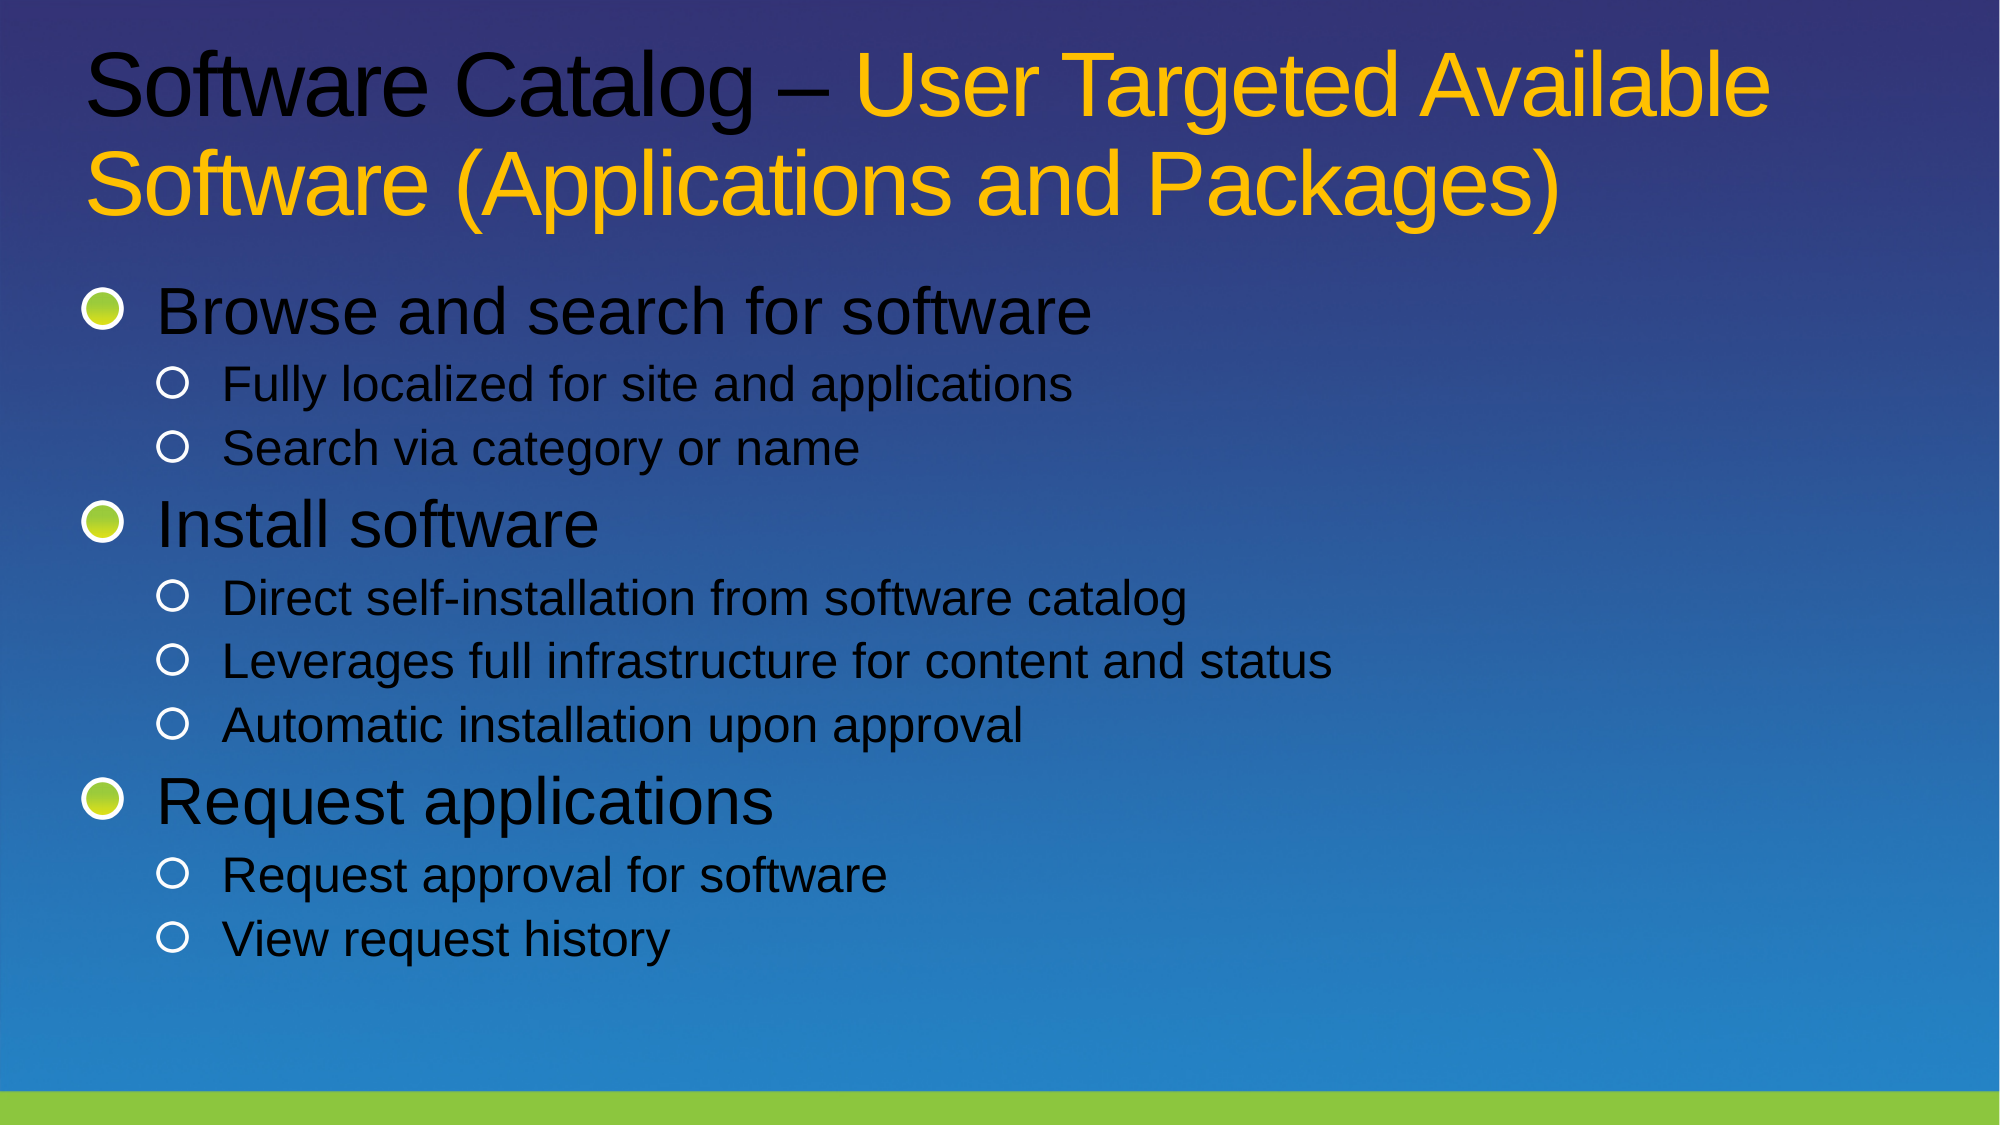

# Software Catalog – User Targeted Available Software (Applications and Packages)
Browse and search for software
Fully localized for site and applications
Search via category or name
Install software
Direct self-installation from software catalog
Leverages full infrastructure for content and status
Automatic installation upon approval
Request applications
Request approval for software
View request history